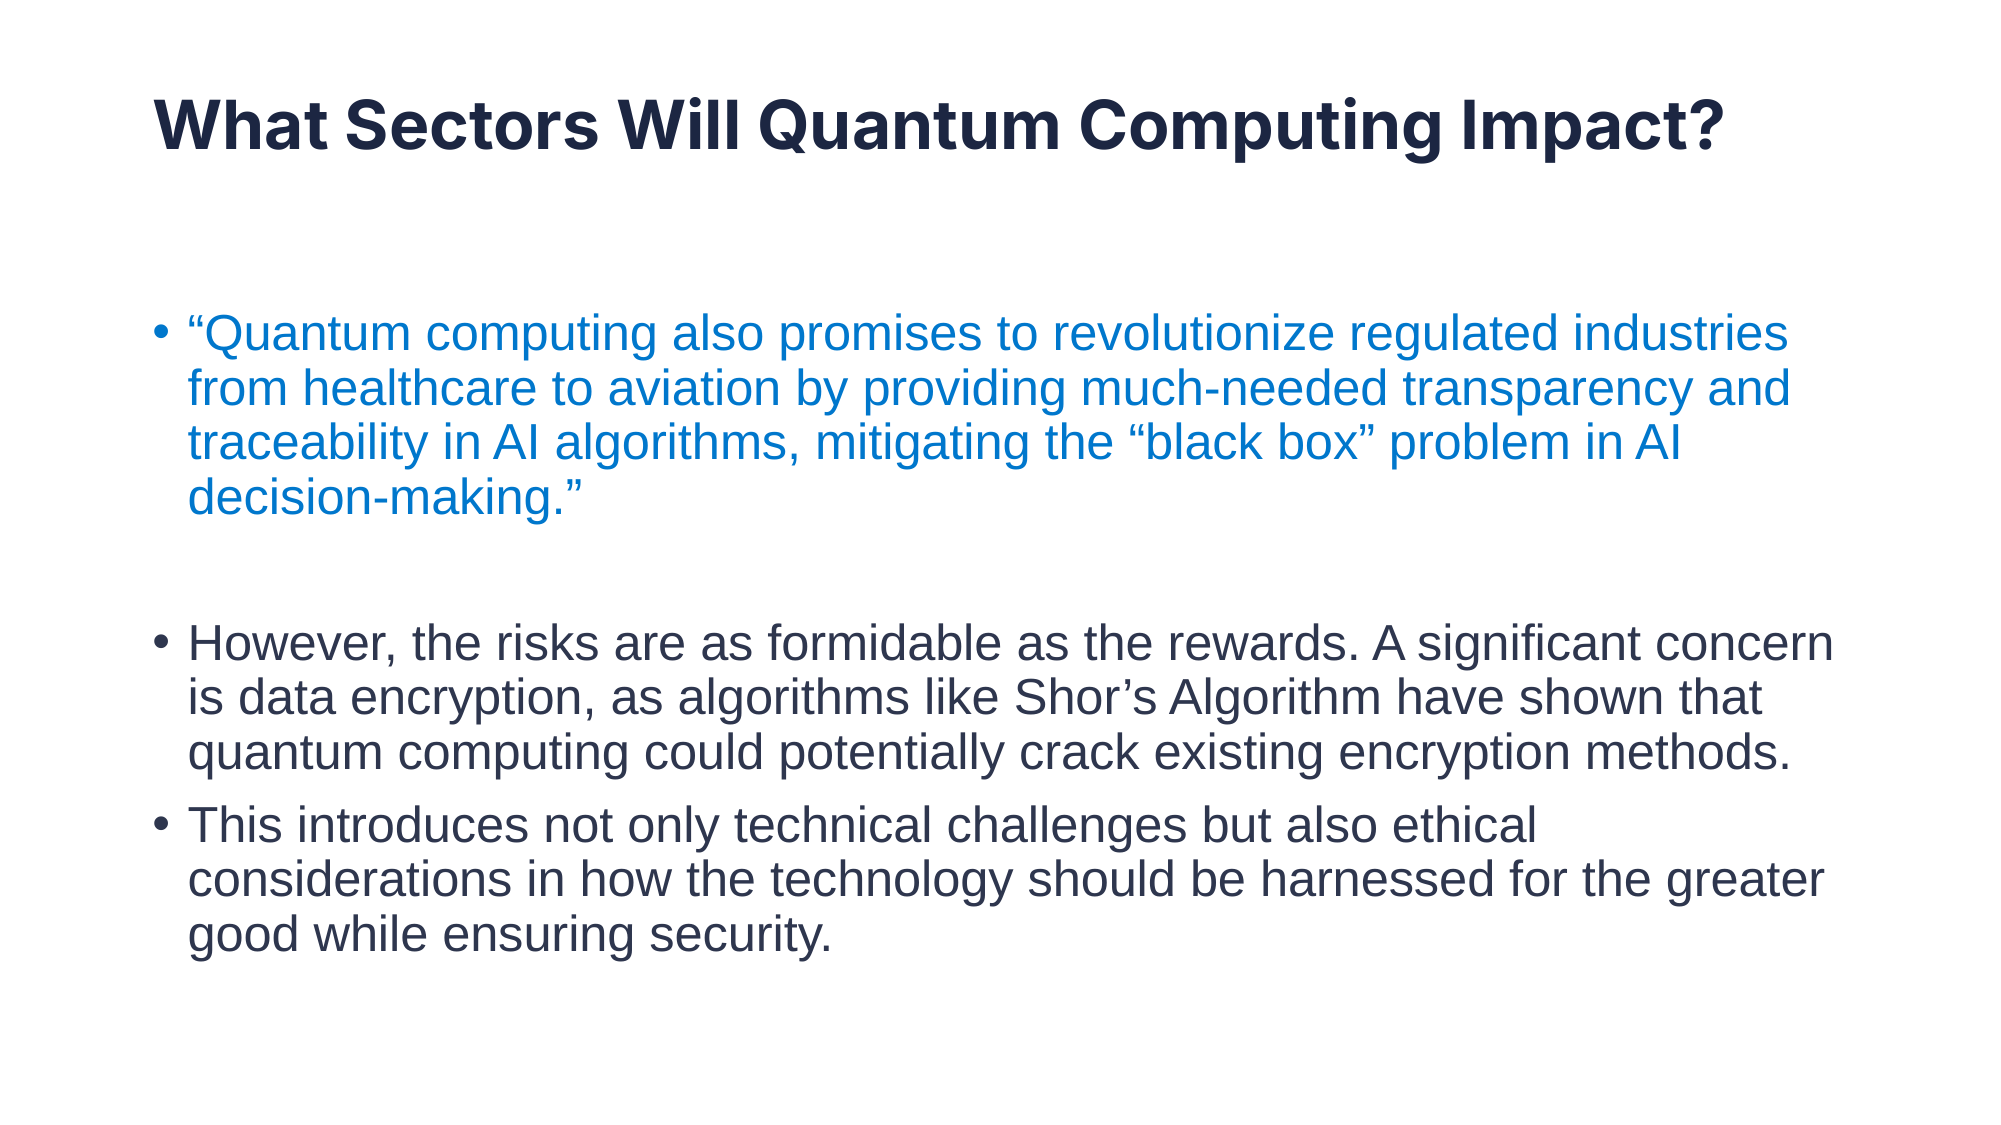

# What Sectors Will Quantum Computing Impact?
“Quantum computing also promises to revolutionize regulated industries from healthcare to aviation by providing much-needed transparency and traceability in AI algorithms, mitigating the “black box” problem in AI decision-making.”

However, the risks are as formidable as the rewards. A significant concern is data encryption, as algorithms like Shor’s Algorithm have shown that quantum computing could potentially crack existing encryption methods.
This introduces not only technical challenges but also ethical considerations in how the technology should be harnessed for the greater good while ensuring security.